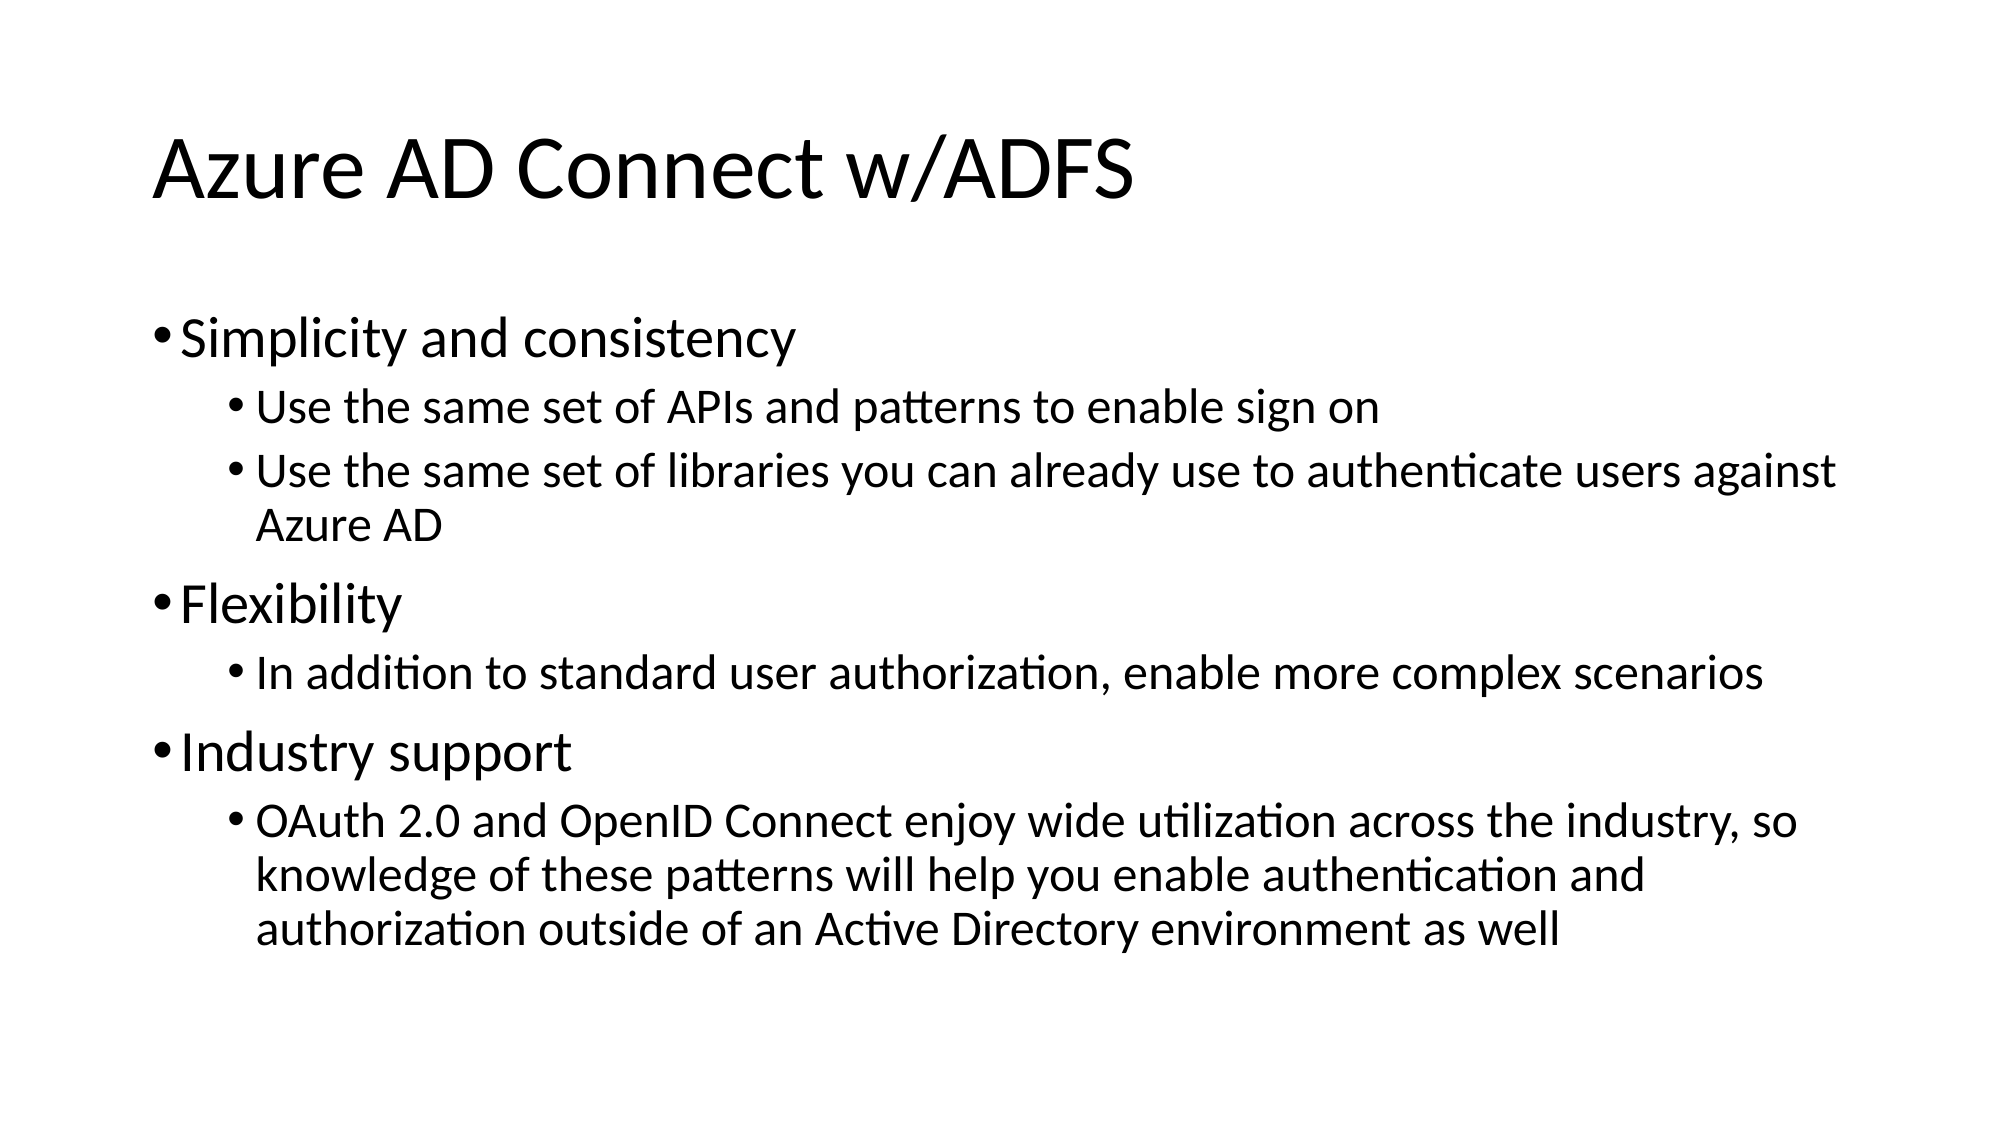

# Azure AD Connect w/ADFS
Simplicity and consistency
Use the same set of APIs and patterns to enable sign on
Use the same set of libraries you can already use to authenticate users against Azure AD
Flexibility
In addition to standard user authorization, enable more complex scenarios
Industry support
OAuth 2.0 and OpenID Connect enjoy wide utilization across the industry, so knowledge of these patterns will help you enable authentication and authorization outside of an Active Directory environment as well